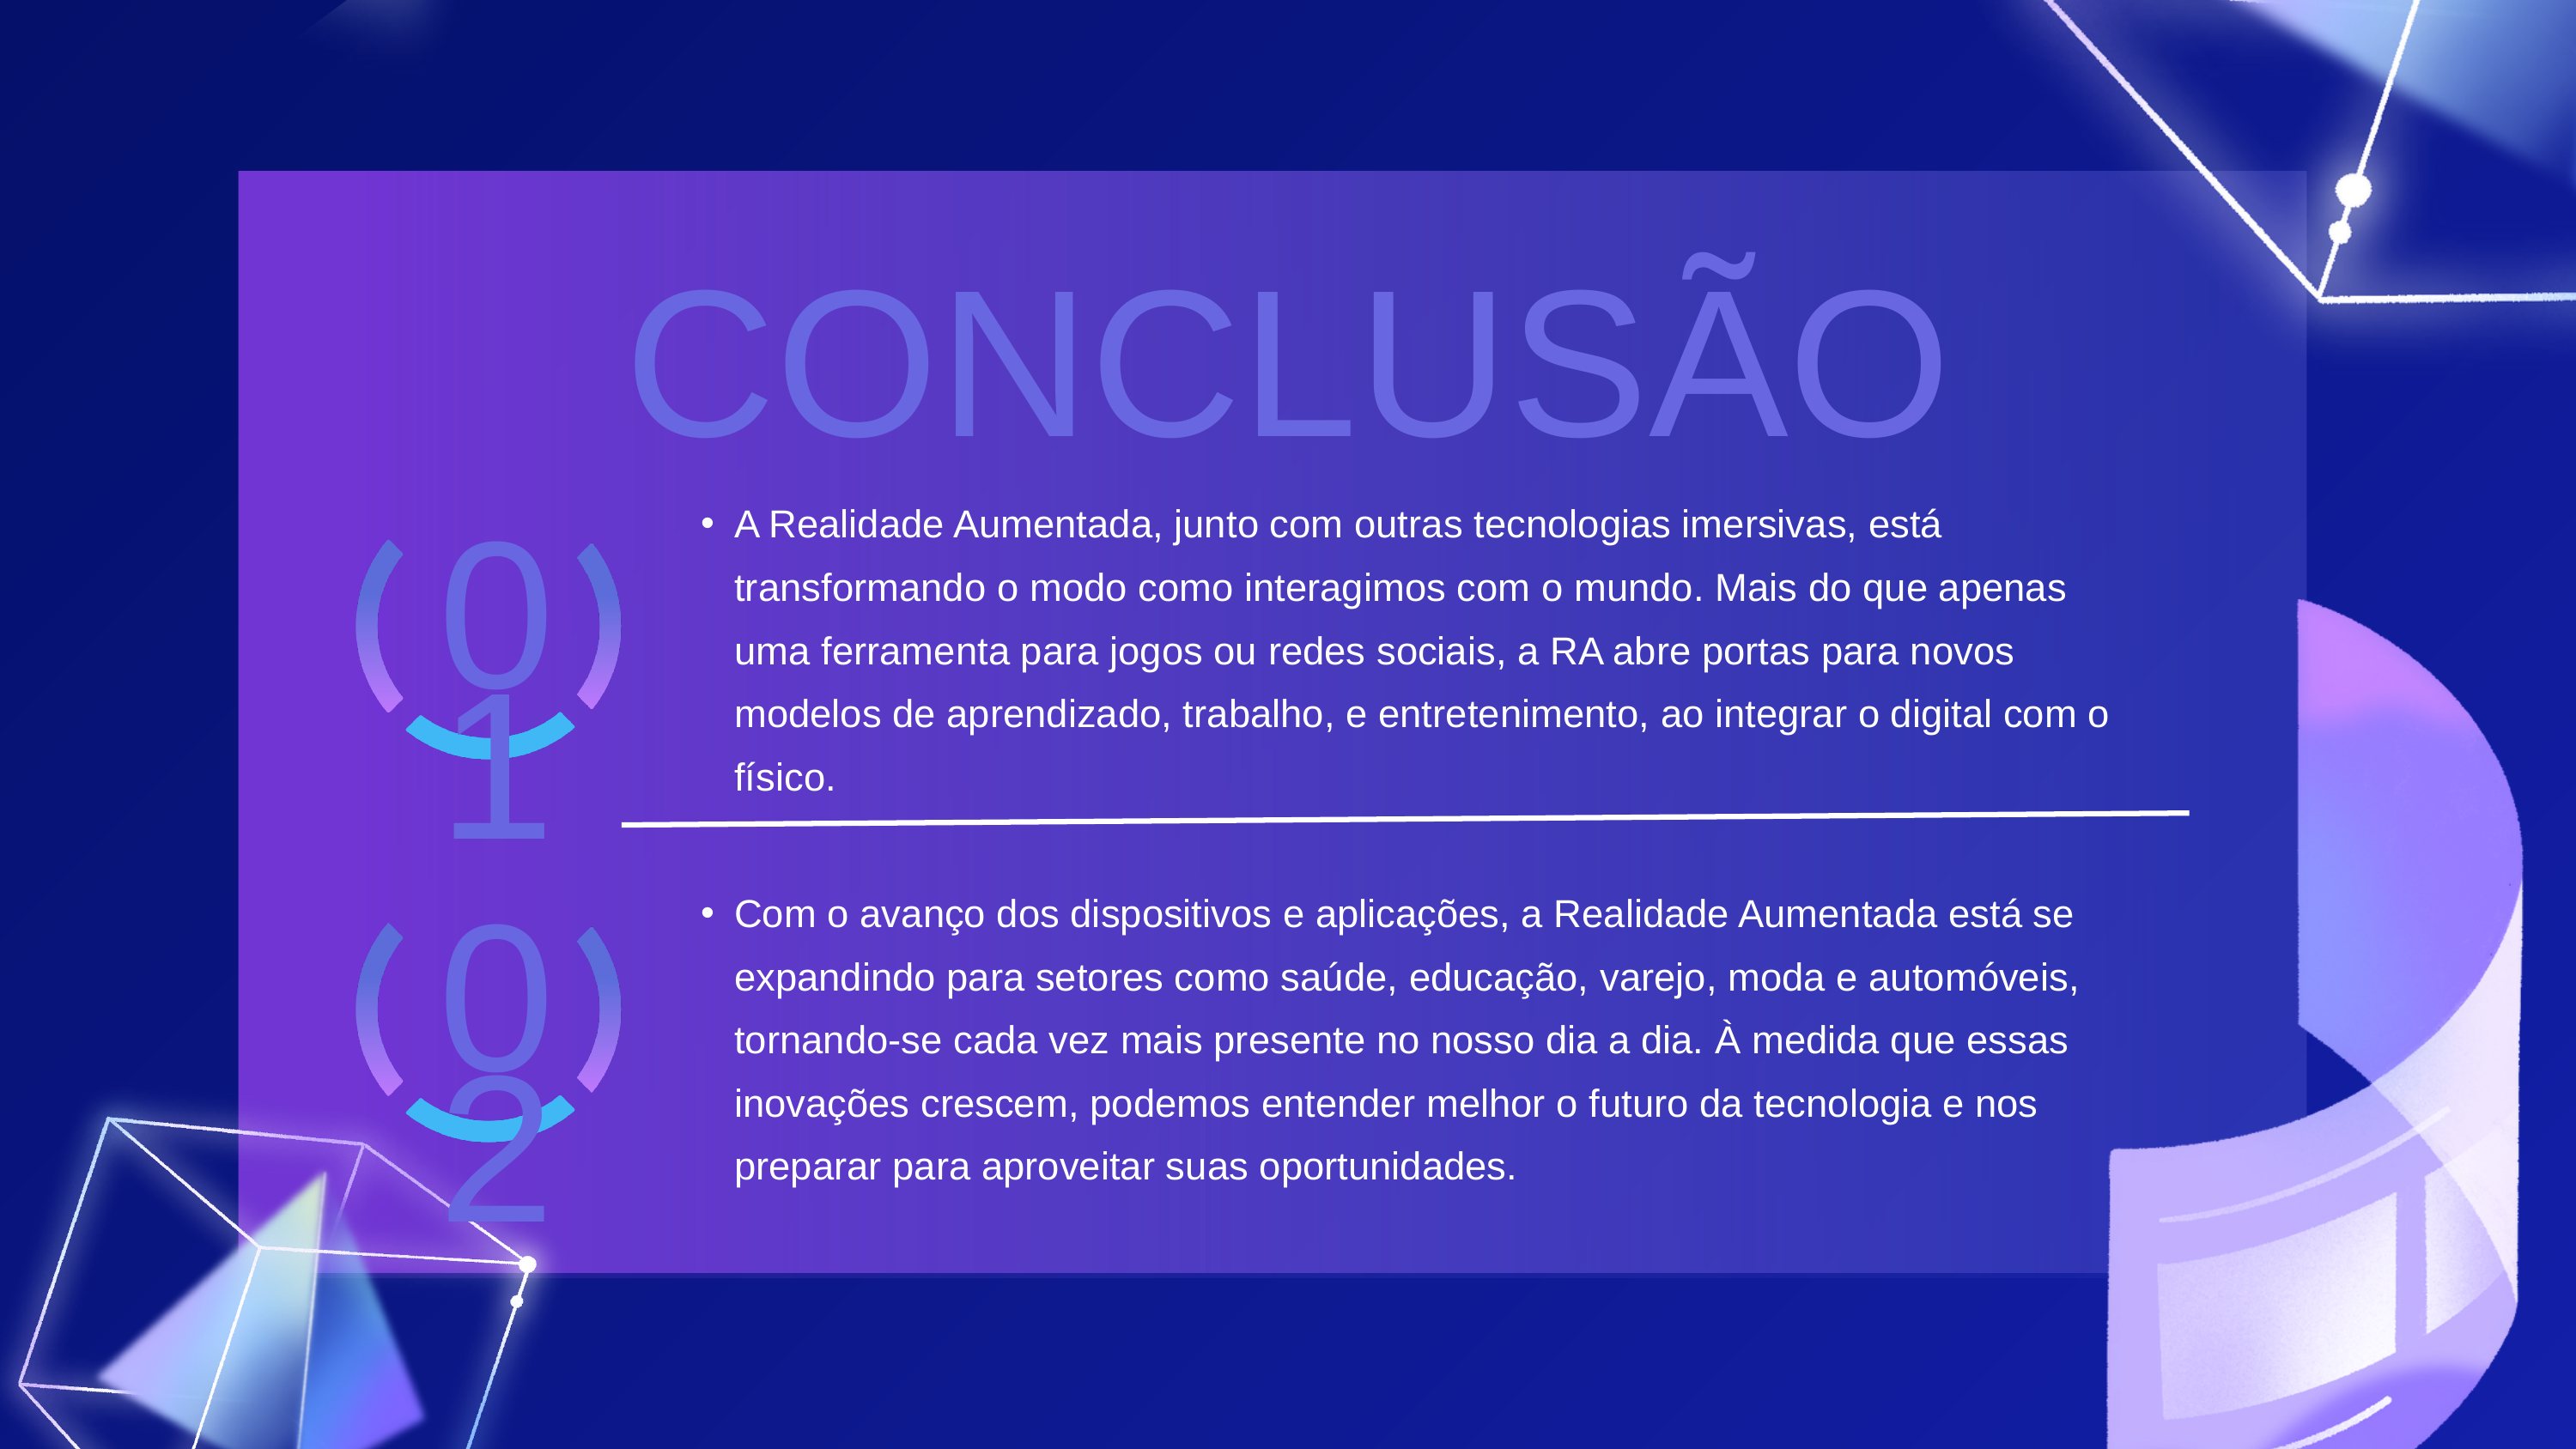

CONCLUSÃO
A Realidade Aumentada, junto com outras tecnologias imersivas, está transformando o modo como interagimos com o mundo. Mais do que apenas uma ferramenta para jogos ou redes sociais, a RA abre portas para novos modelos de aprendizado, trabalho, e entretenimento, ao integrar o digital com o físico.

01

Com o avanço dos dispositivos e aplicações, a Realidade Aumentada está se expandindo para setores como saúde, educação, varejo, moda e automóveis, tornando-se cada vez mais presente no nosso dia a dia. À medida que essas inovações crescem, podemos entender melhor o futuro da tecnologia e nos preparar para aproveitar suas oportunidades.

02